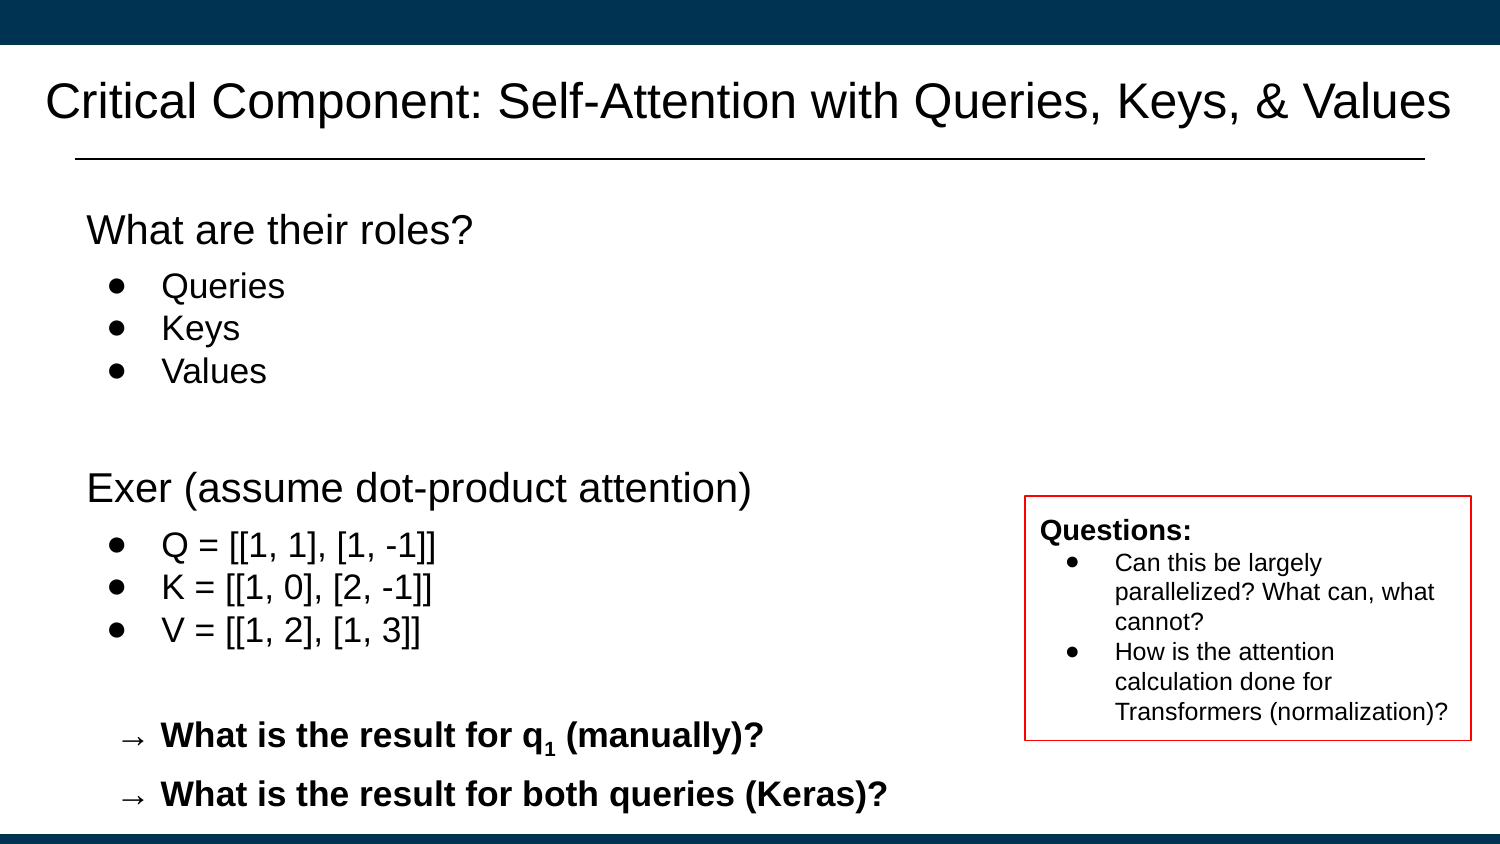

# Critical Component: Self-Attention with Queries, Keys, & Values
What are their roles?
Queries
Keys
Values

Exer (assume dot-product attention)
Q = [[1, 1], [1, -1]]
K = [[1, 0], [2, -1]]
V = [[1, 2], [1, 3]]

   → What is the result for q1 (manually)?
   → What is the result for both queries (Keras)?

Questions:
Can this be largely parallelized? What can, what cannot?
How is the attention calculation done for Transformers (normalization)?